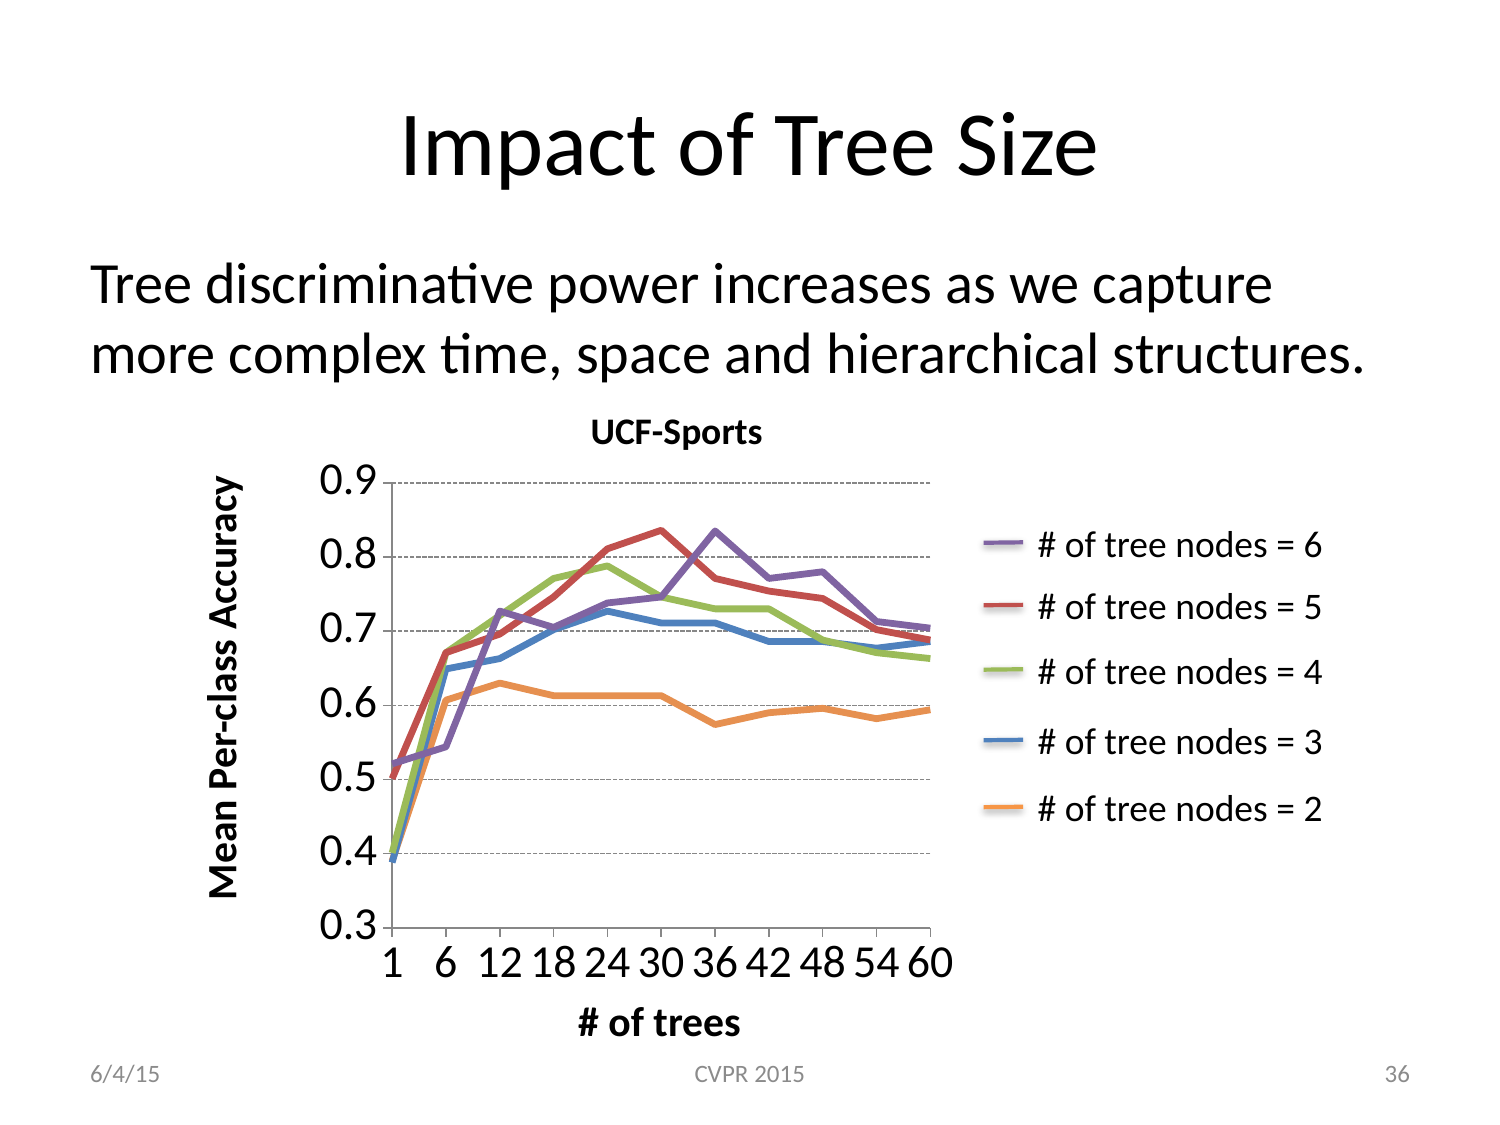

# Impact of Tree Size
Tree discriminative power increases as we capture more complex time, space and hierarchical structures.
UCF-Sports

### Chart

| Category | # tree nodes = 2 | # tree nodes = 3 | # tree nodes = 4 | # tree nodes = 5 | # tree nodes = 6 |
|---|---|---|---|---|---|
| 1.0 | 0.39 | 0.388 | 0.401 | 0.501 | 0.521 |
| 6.0 | 0.607 | 0.649 | 0.671 | 0.671 | 0.544 |
| 12.0 | 0.63 | 0.663 | 0.721 | 0.696 | 0.727 |
| 18.0 | 0.613 | 0.702 | 0.771 | 0.746 | 0.705 |
| 24.0 | 0.613 | 0.727 | 0.788 | 0.811 | 0.738 |
| 30.0 | 0.613 | 0.711 | 0.746 | 0.836 | 0.746 |
| 36.0 | 0.574 | 0.711 | 0.73 | 0.771 | 0.835 |
| 42.0 | 0.59 | 0.686 | 0.73 | 0.754 | 0.771 |
| 48.0 | 0.596 | 0.686 | 0.688 | 0.744 | 0.78 |
| 54.0 | 0.582 | 0.677 | 0.671 | 0.702 | 0.713 |
| 60.0 | 0.594 | 0.686 | 0.663 | 0.688 | 0.704 |
Mean Per-class Accuracy
# of tree nodes = 6

# of tree nodes = 5
# of tree nodes = 4
# of tree nodes = 3
# of tree nodes = 2
# of trees
6/4/15
CVPR 2015
36